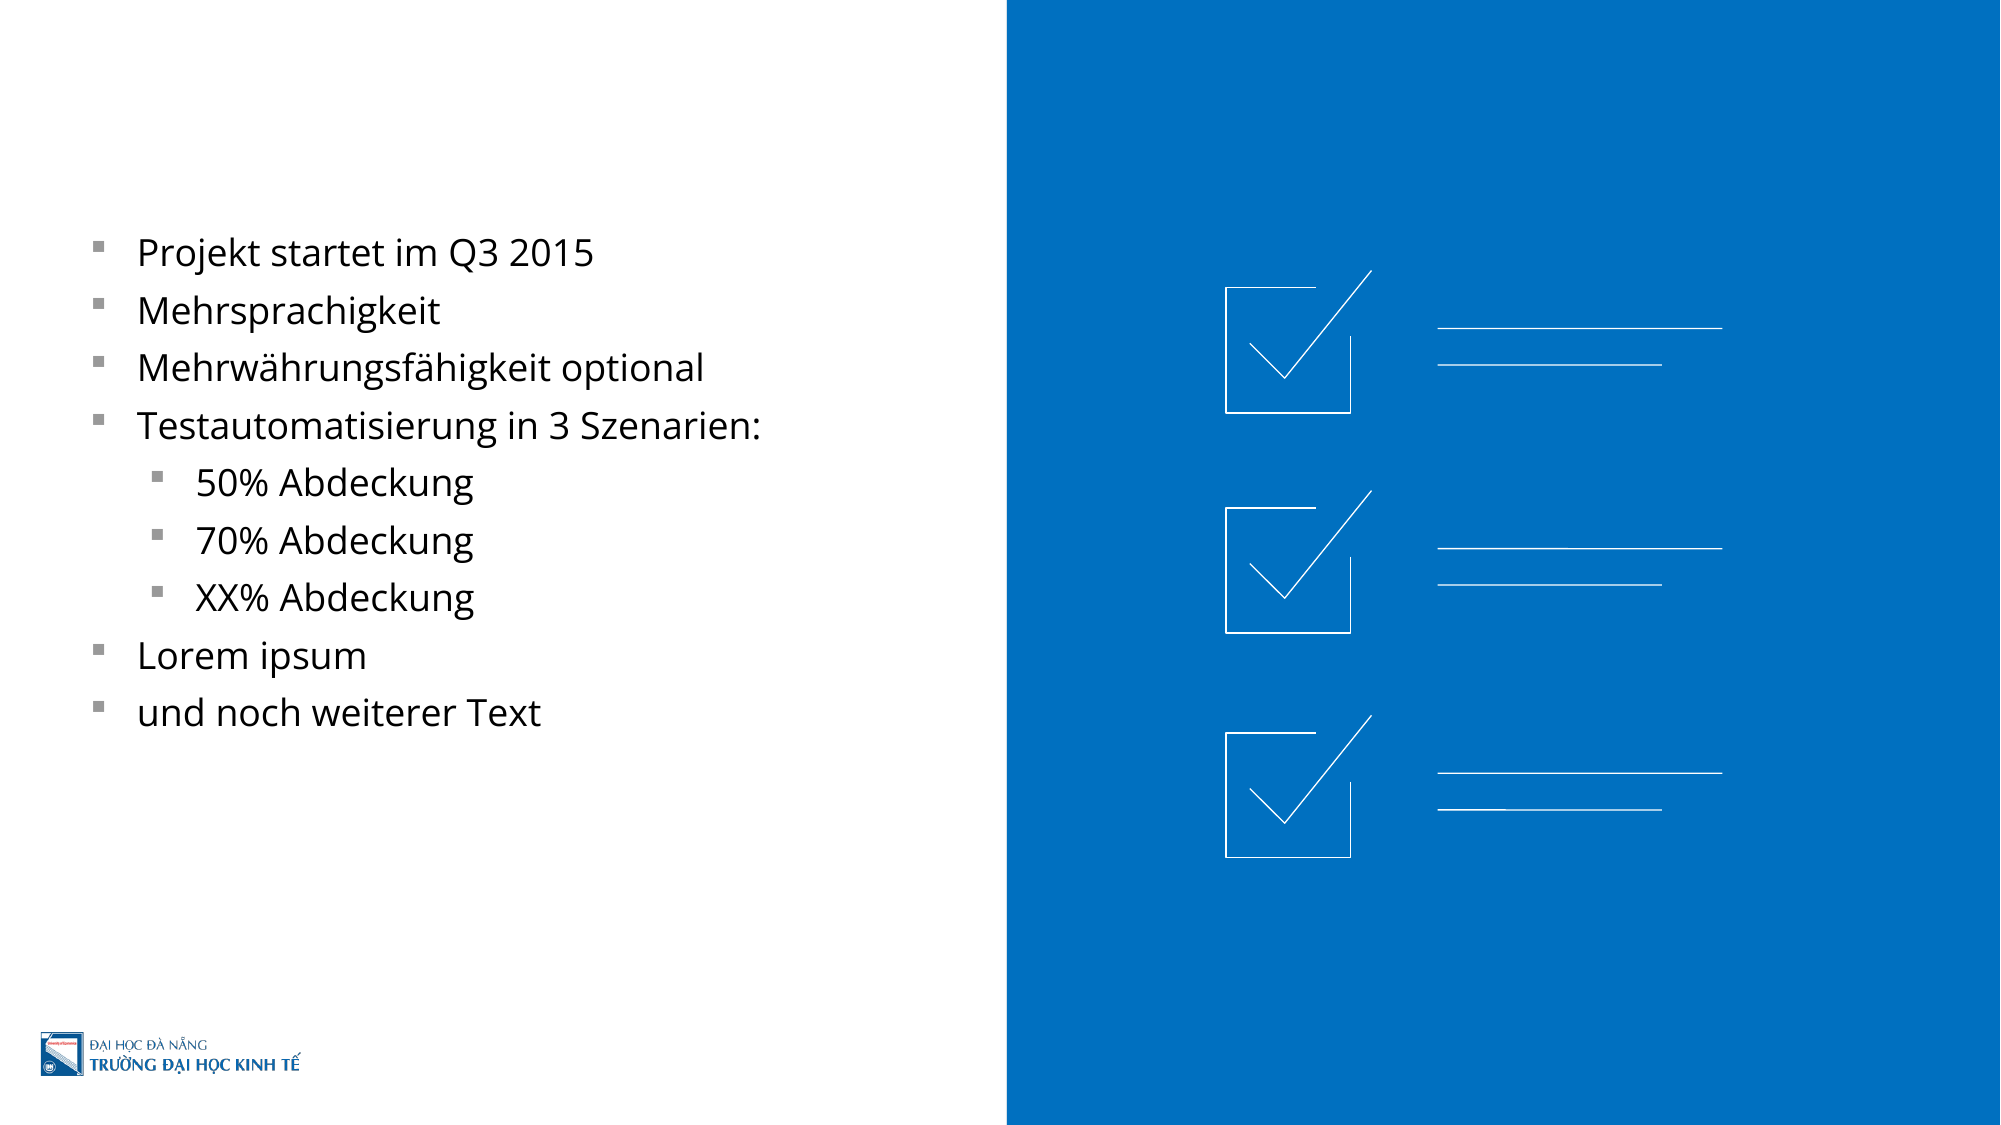

#
Projekt startet im Q3 2015
Mehrsprachigkeit
Mehrwährungsfähigkeit optional
Testautomatisierung in 3 Szenarien:
50% Abdeckung
70% Abdeckung
XX% Abdeckung
Lorem ipsum
und noch weiterer Text